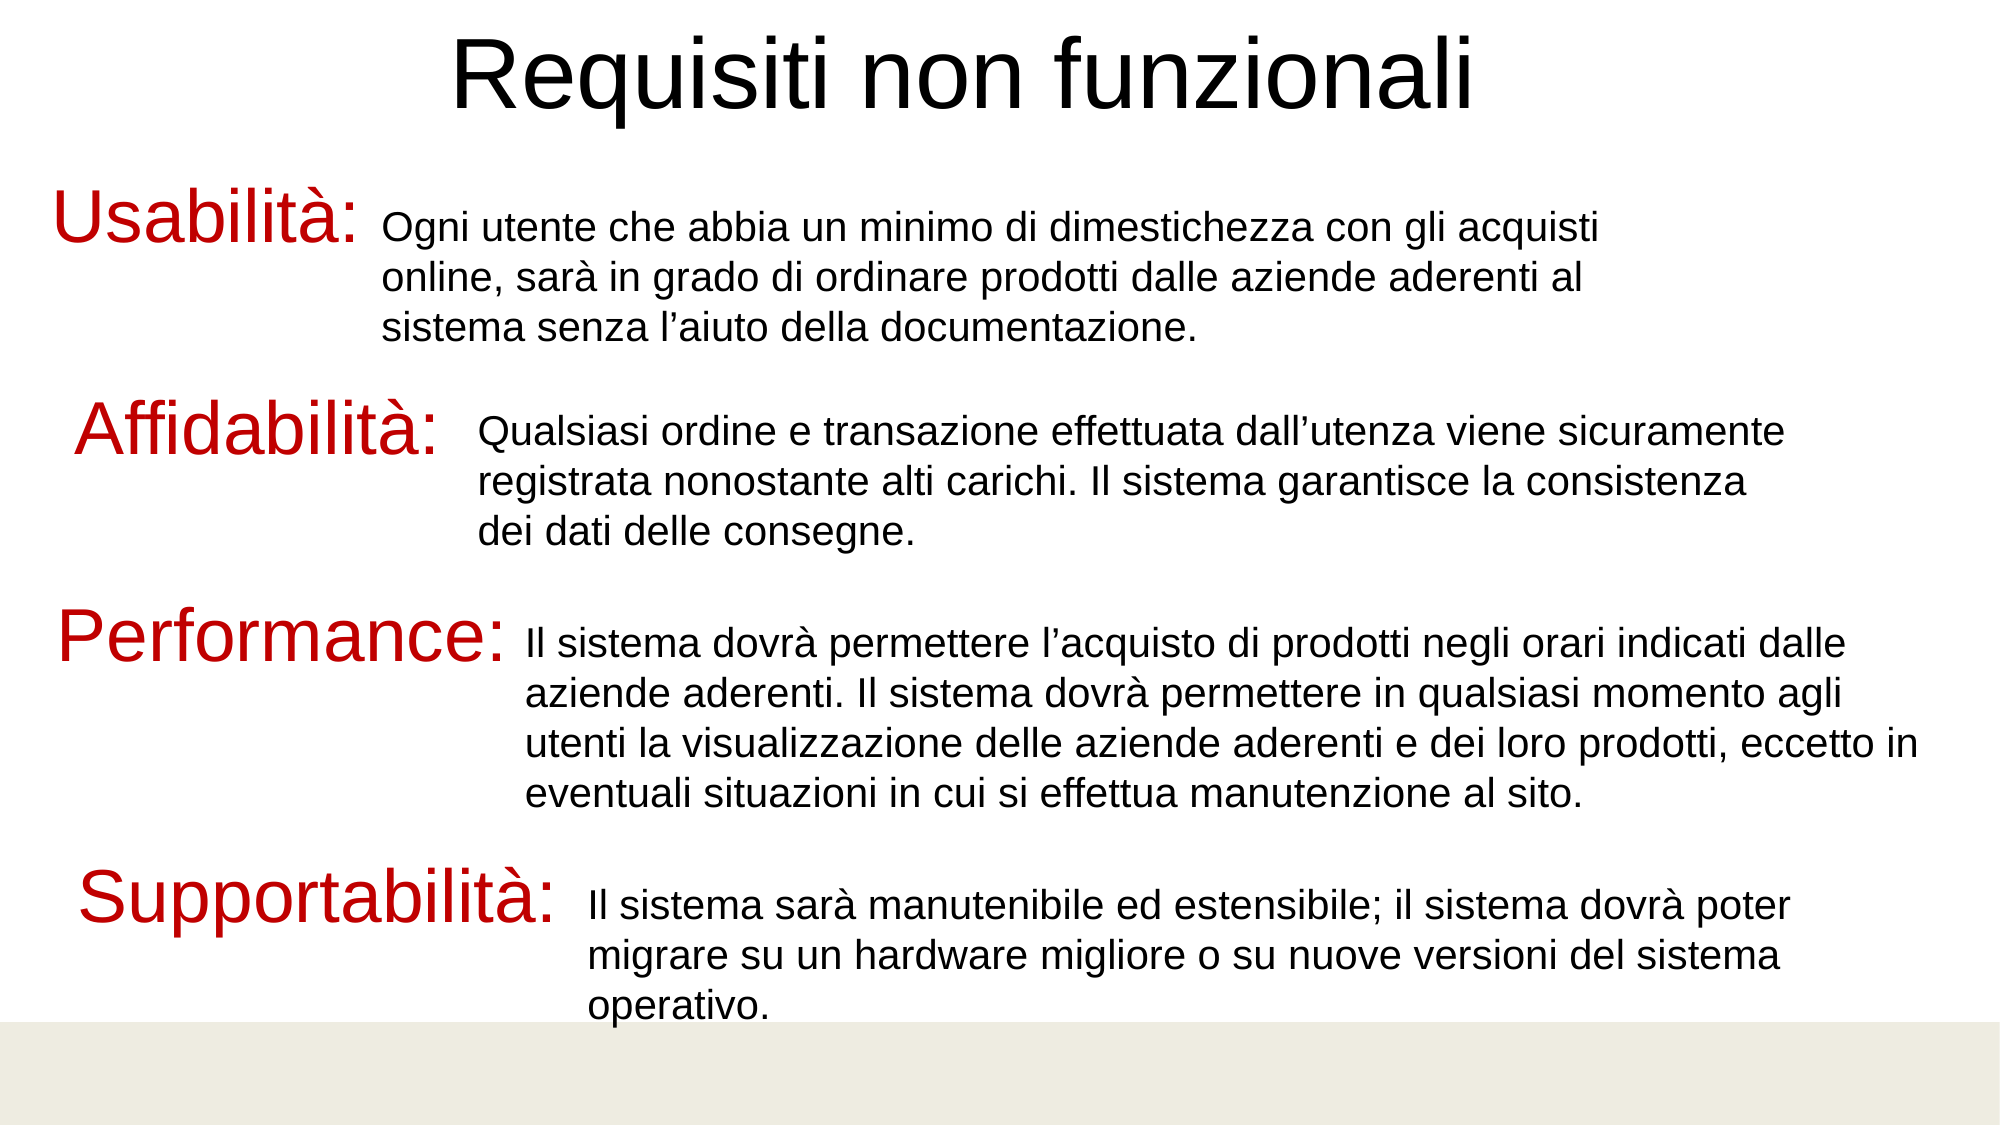

# Requisiti non funzionali
Usabilità:
Ogni utente che abbia un minimo di dimestichezza con gli acquisti online, sarà in grado di ordinare prodotti dalle aziende aderenti al sistema senza l’aiuto della documentazione.
Affidabilità:
Qualsiasi ordine e transazione effettuata dall’utenza viene sicuramente registrata nonostante alti carichi. Il sistema garantisce la consistenza dei dati delle consegne.
Performance:
Il sistema dovrà permettere l’acquisto di prodotti negli orari indicati dalle aziende aderenti. Il sistema dovrà permettere in qualsiasi momento agli utenti la visualizzazione delle aziende aderenti e dei loro prodotti, eccetto in eventuali situazioni in cui si effettua manutenzione al sito.
Supportabilità:
Il sistema sarà manutenibile ed estensibile; il sistema dovrà poter migrare su un hardware migliore o su nuove versioni del sistema operativo.